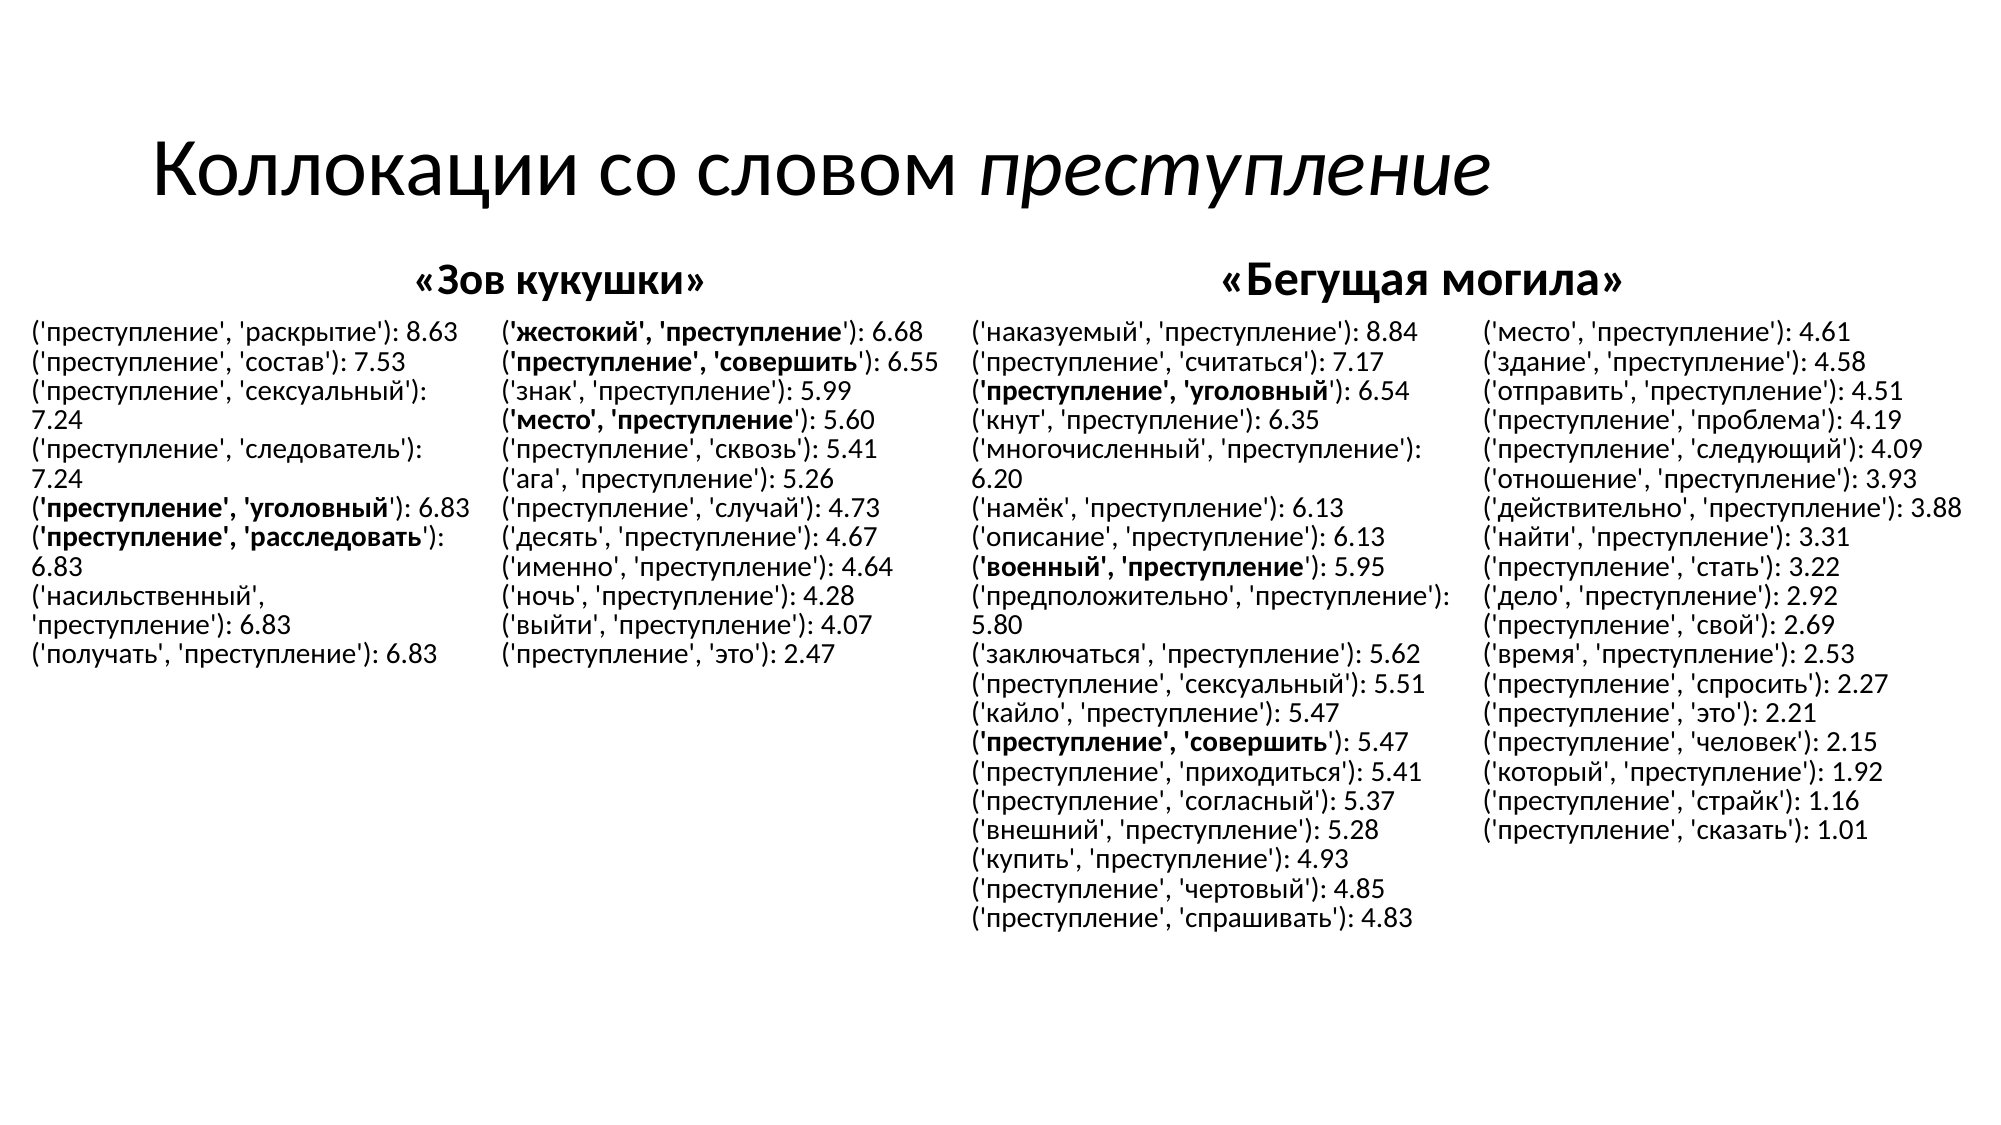

# Коллокации со словом преступление
«Зов кукушки»
«Бегущая могила»
| ('наказуемый', 'преступление'): 8.84 ('преступление', 'считаться'): 7.17 ('преступление', 'уголовный'): 6.54 ('кнут', 'преступление'): 6.35 ('многочисленный', 'преступление'): 6.20 ('намёк', 'преступление'): 6.13 ('описание', 'преступление'): 6.13 ('военный', 'преступление'): 5.95 ('предположительно', 'преступление'): 5.80 ('заключаться', 'преступление'): 5.62 ('преступление', 'сексуальный'): 5.51 ('кайло', 'преступление'): 5.47 ('преступление', 'совершить'): 5.47 ('преступление', 'приходиться'): 5.41 ('преступление', 'согласный'): 5.37 ('внешний', 'преступление'): 5.28 ('купить', 'преступление'): 4.93 ('преступление', 'чертовый'): 4.85 ('преступление', 'спрашивать'): 4.83 | ('место', 'преступление'): 4.61 ('здание', 'преступление'): 4.58 ('отправить', 'преступление'): 4.51 ('преступление', 'проблема'): 4.19 ('преступление', 'следующий'): 4.09 ('отношение', 'преступление'): 3.93 ('действительно', 'преступление'): 3.88 ('найти', 'преступление'): 3.31 ('преступление', 'стать'): 3.22 ('дело', 'преступление'): 2.92 ('преступление', 'свой'): 2.69 ('время', 'преступление'): 2.53 ('преступление', 'спросить'): 2.27 ('преступление', 'это'): 2.21 ('преступление', 'человек'): 2.15 ('который', 'преступление'): 1.92 ('преступление', 'страйк'): 1.16 ('преступление', 'сказать'): 1.01 |
| --- | --- |
| ('преступление', 'раскрытие'): 8.63 ('преступление', 'состав'): 7.53 ('преступление', 'сексуальный'): 7.24 ('преступление', 'следователь'): 7.24 ('преступление', 'уголовный'): 6.83 ('преступление', 'расследовать'): 6.83 ('насильственный', 'преступление'): 6.83 ('получать', 'преступление'): 6.83 | ('жестокий', 'преступление'): 6.68 ('преступление', 'совершить'): 6.55 ('знак', 'преступление'): 5.99 ('место', 'преступление'): 5.60 ('преступление', 'сквозь'): 5.41 ('ага', 'преступление'): 5.26 ('преступление', 'случай'): 4.73 ('десять', 'преступление'): 4.67 ('именно', 'преступление'): 4.64 ('ночь', 'преступление'): 4.28 ('выйти', 'преступление'): 4.07 ('преступление', 'это'): 2.47 |
| --- | --- |